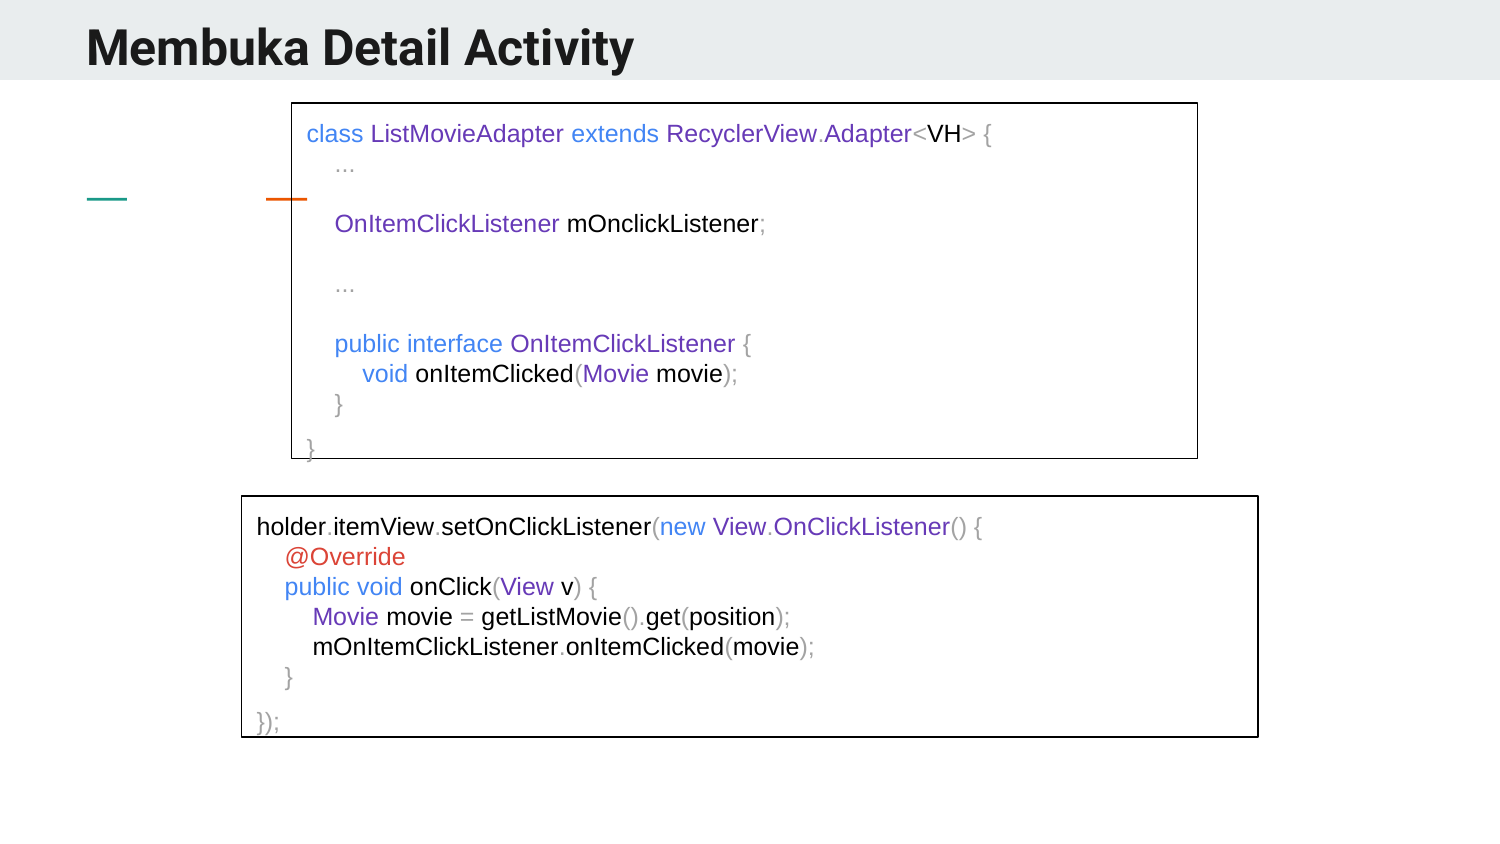

# Membuka Detail Activity

class ListMovieAdapter extends RecyclerView.Adapter<VH> {
    ...

    OnItemClickListener mOnclickListener;

    ...

    public interface OnItemClickListener {
        void onItemClicked(Movie movie);
    }
}

holder.itemView.setOnClickListener(new View.OnClickListener() {
    @Override
    public void onClick(View v) {
        Movie movie = getListMovie().get(position);
        mOnItemClickListener.onItemClicked(movie);
    }
});